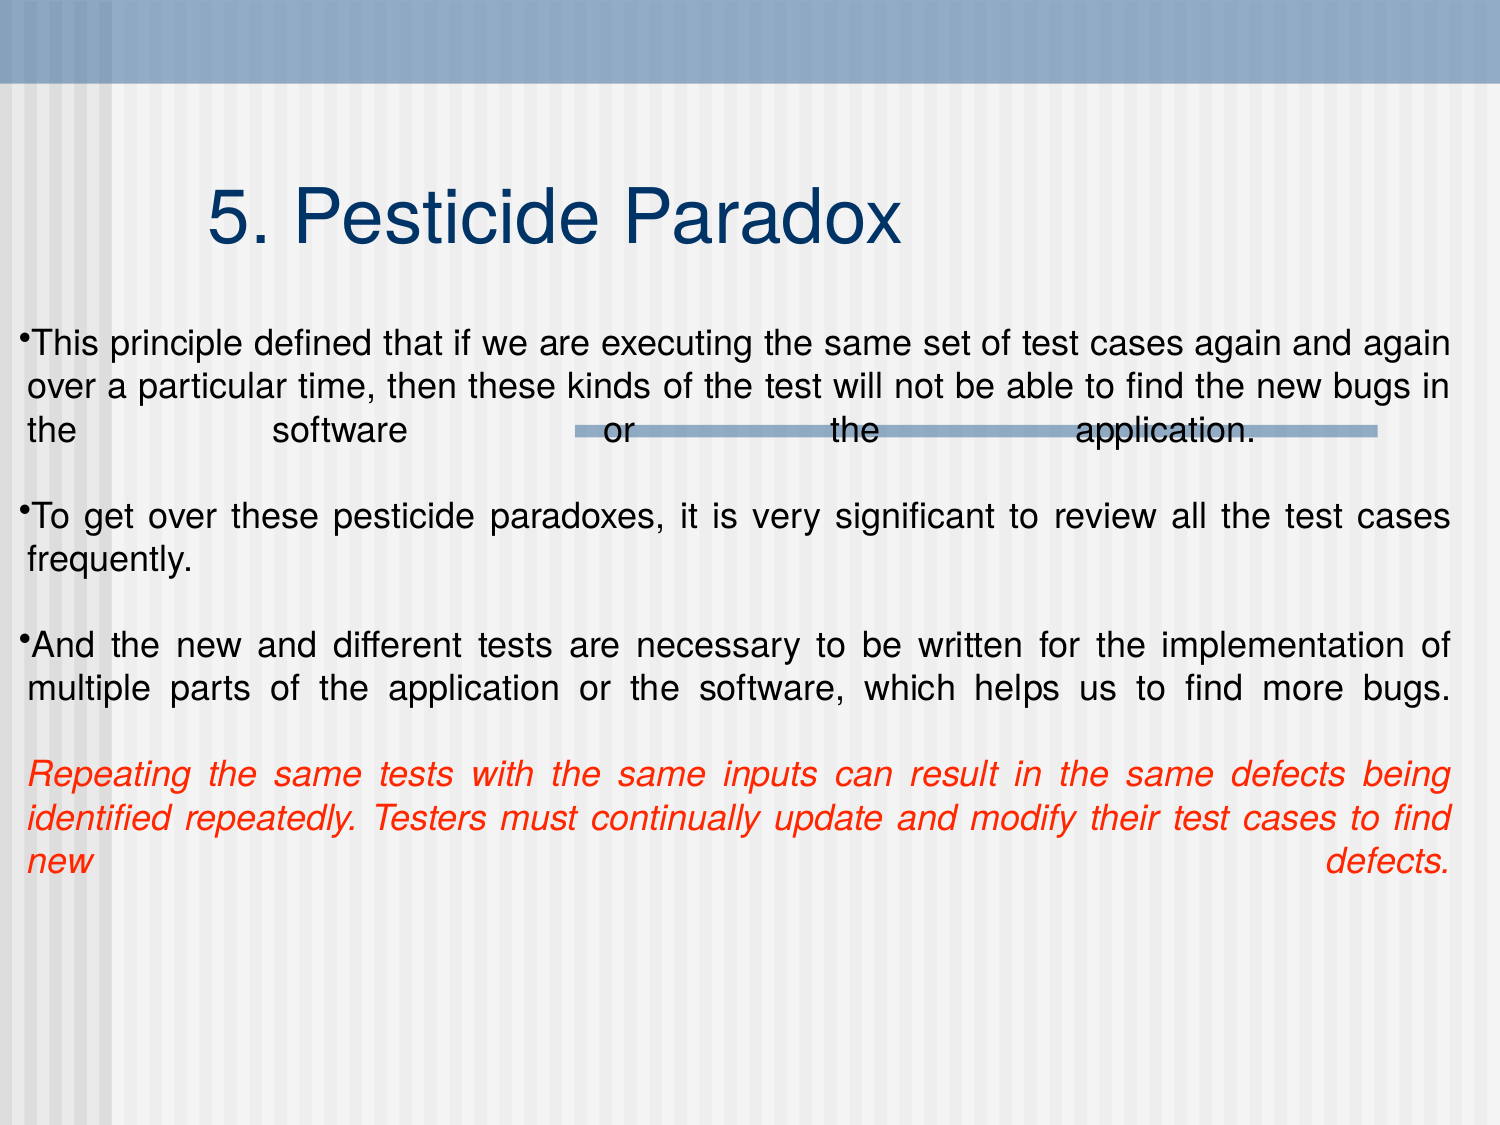

# 5. Pesticide Paradox
This principle defined that if we are executing the same set of test cases again and again over a particular time, then these kinds of the test will not be able to find the new bugs in the software or the application.
To get over these pesticide paradoxes, it is very significant to review all the test cases frequently.
And the new and different tests are necessary to be written for the implementation of multiple parts of the application or the software, which helps us to find more bugs.
Repeating the same tests with the same inputs can result in the same defects being identified repeatedly. Testers must continually update and modify their test cases to find new defects.
37